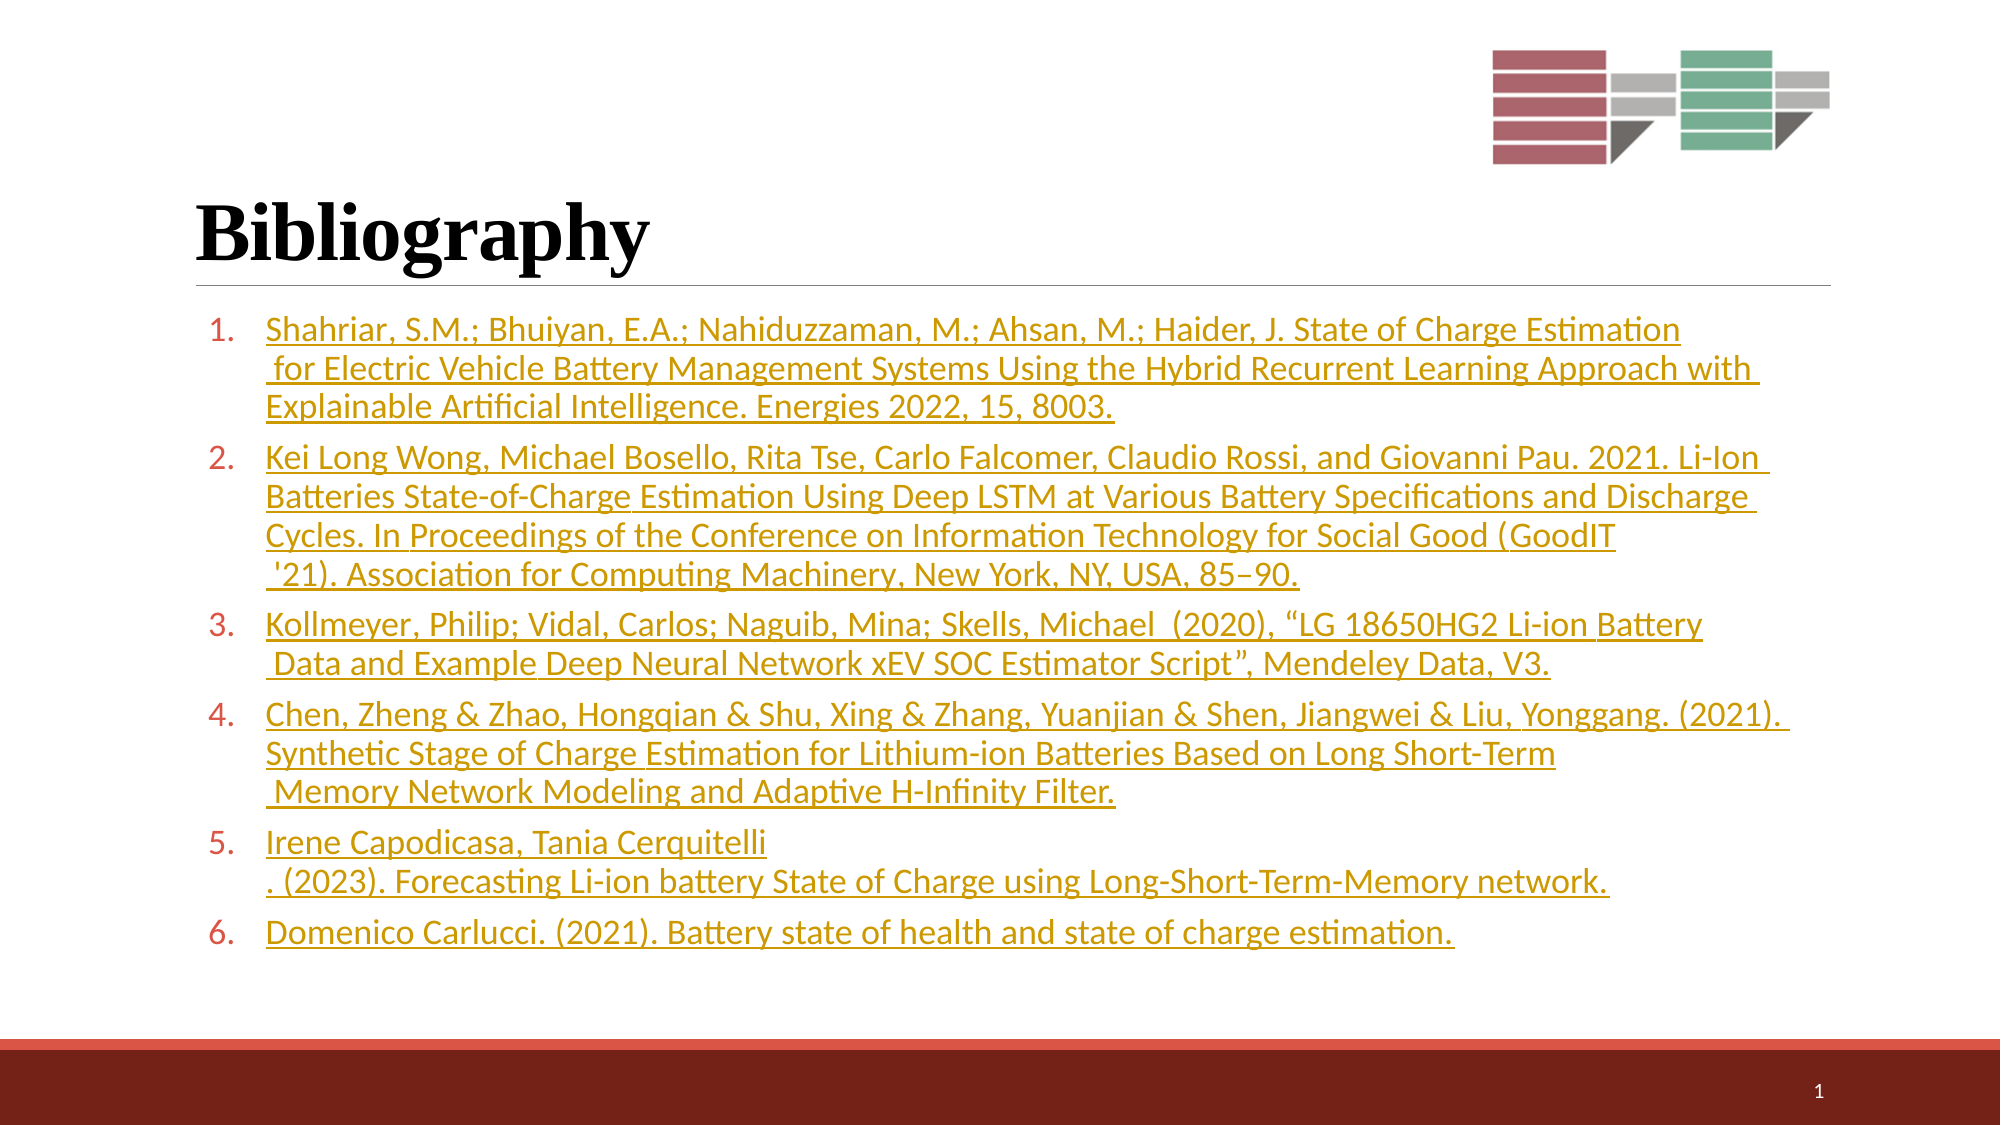

# Bibliography
Shahriar, S.M.; Bhuiyan, E.A.; Nahiduzzaman, M.; Ahsan, M.; Haider, J. State of Charge Estimation for Electric Vehicle Battery Management Systems Using the Hybrid Recurrent Learning Approach with Explainable Artificial Intelligence. Energies 2022, 15, 8003.
Kei Long Wong, Michael Bosello, Rita Tse, Carlo Falcomer, Claudio Rossi, and Giovanni Pau. 2021. Li-Ion Batteries State-of-Charge Estimation Using Deep LSTM at Various Battery Specifications and Discharge Cycles. In Proceedings of the Conference on Information Technology for Social Good (GoodIT '21). Association for Computing Machinery, New York, NY, USA, 85–90.
Kollmeyer, Philip; Vidal, Carlos; Naguib, Mina; Skells, Michael  (2020), “LG 18650HG2 Li-ion Battery Data and Example Deep Neural Network xEV SOC Estimator Script”, Mendeley Data, V3.
Chen, Zheng & Zhao, Hongqian & Shu, Xing & Zhang, Yuanjian & Shen, Jiangwei & Liu, Yonggang. (2021). Synthetic Stage of Charge Estimation for Lithium-ion Batteries Based on Long Short-Term Memory Network Modeling and Adaptive H-Infinity Filter.
Irene Capodicasa, Tania Cerquitelli. (2023). Forecasting Li-ion battery State of Charge using Long-Short-Term-Memory network.
Domenico Carlucci. (2021). Battery state of health and state of charge estimation.

1